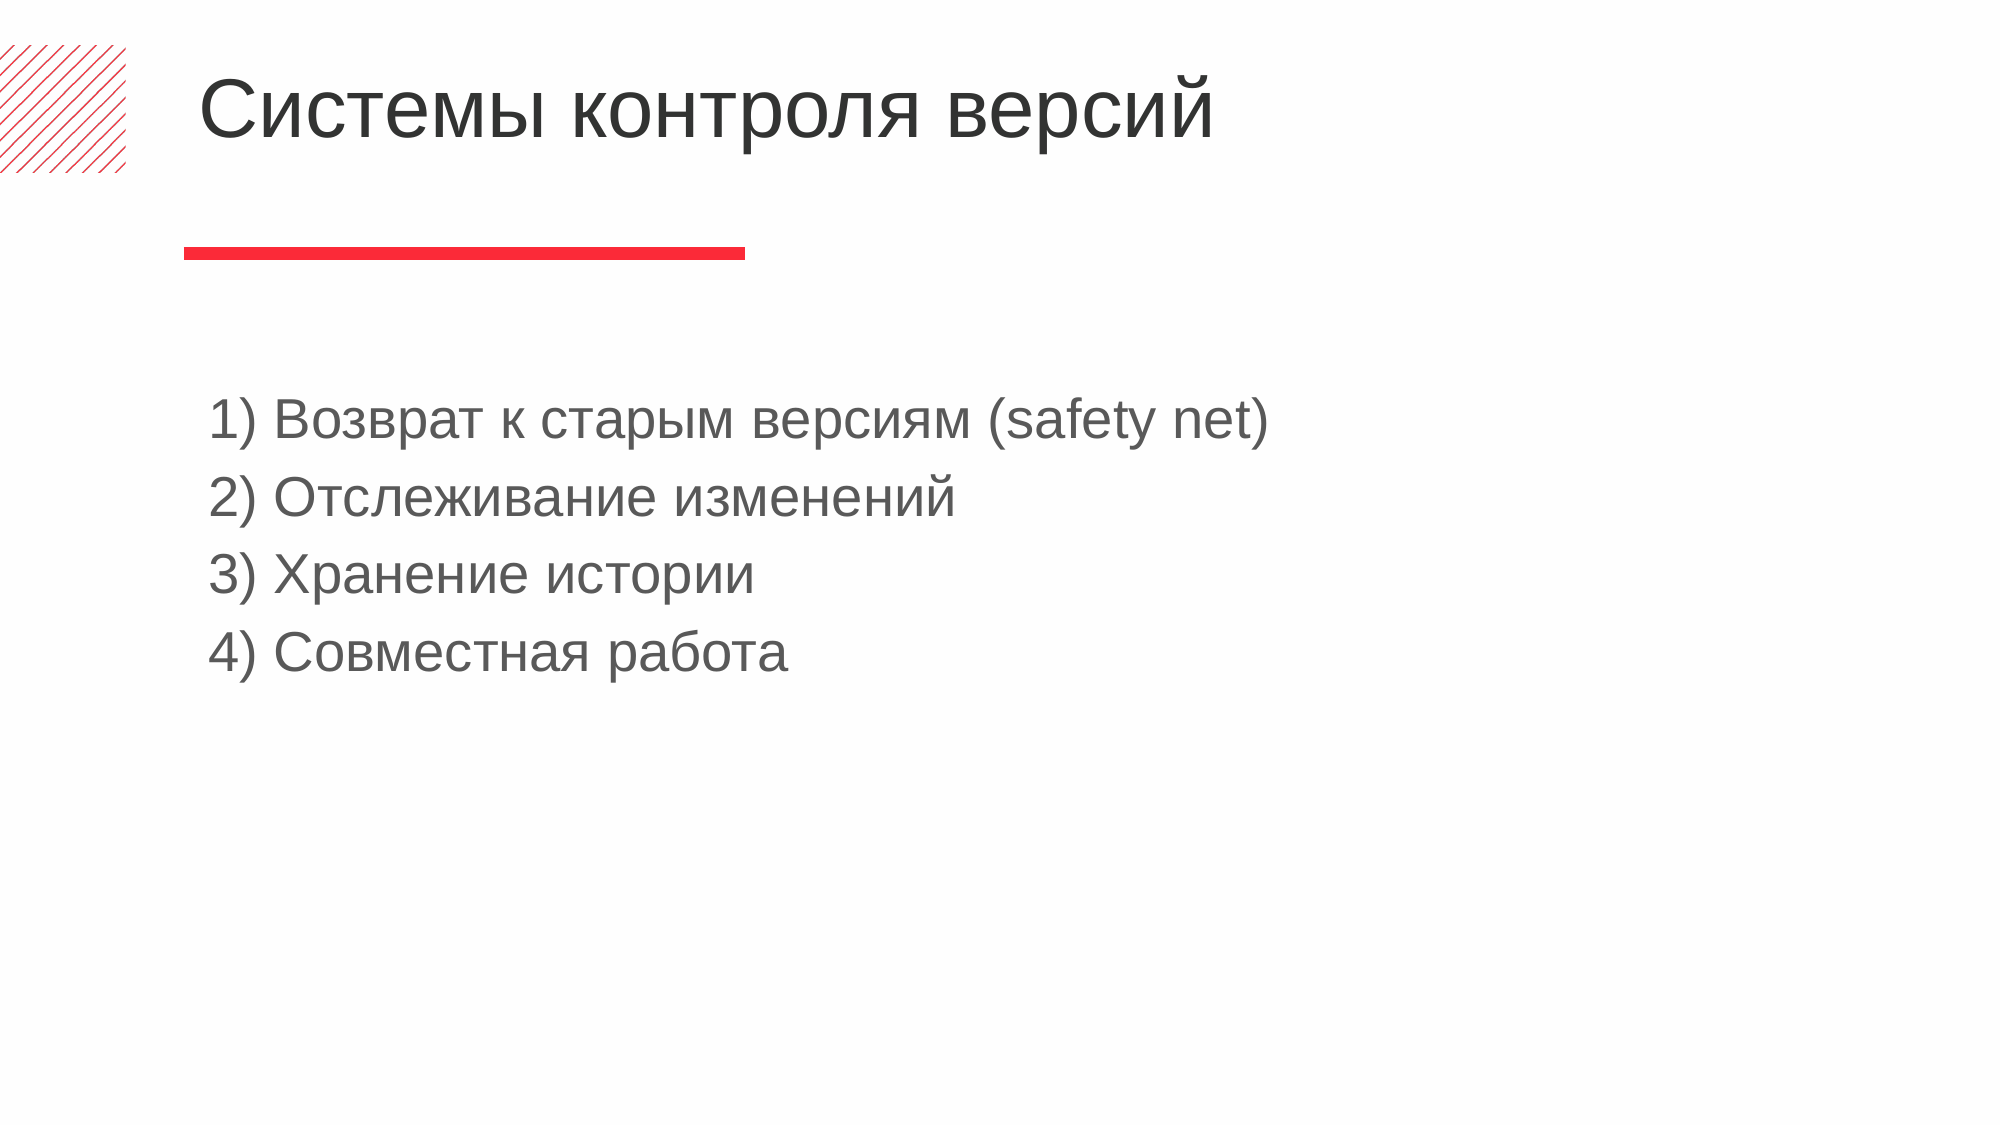

Системы контроля версий
Возврат к старым версиям (safety net)
Отслеживание изменений
Хранение истории
Совместная работа